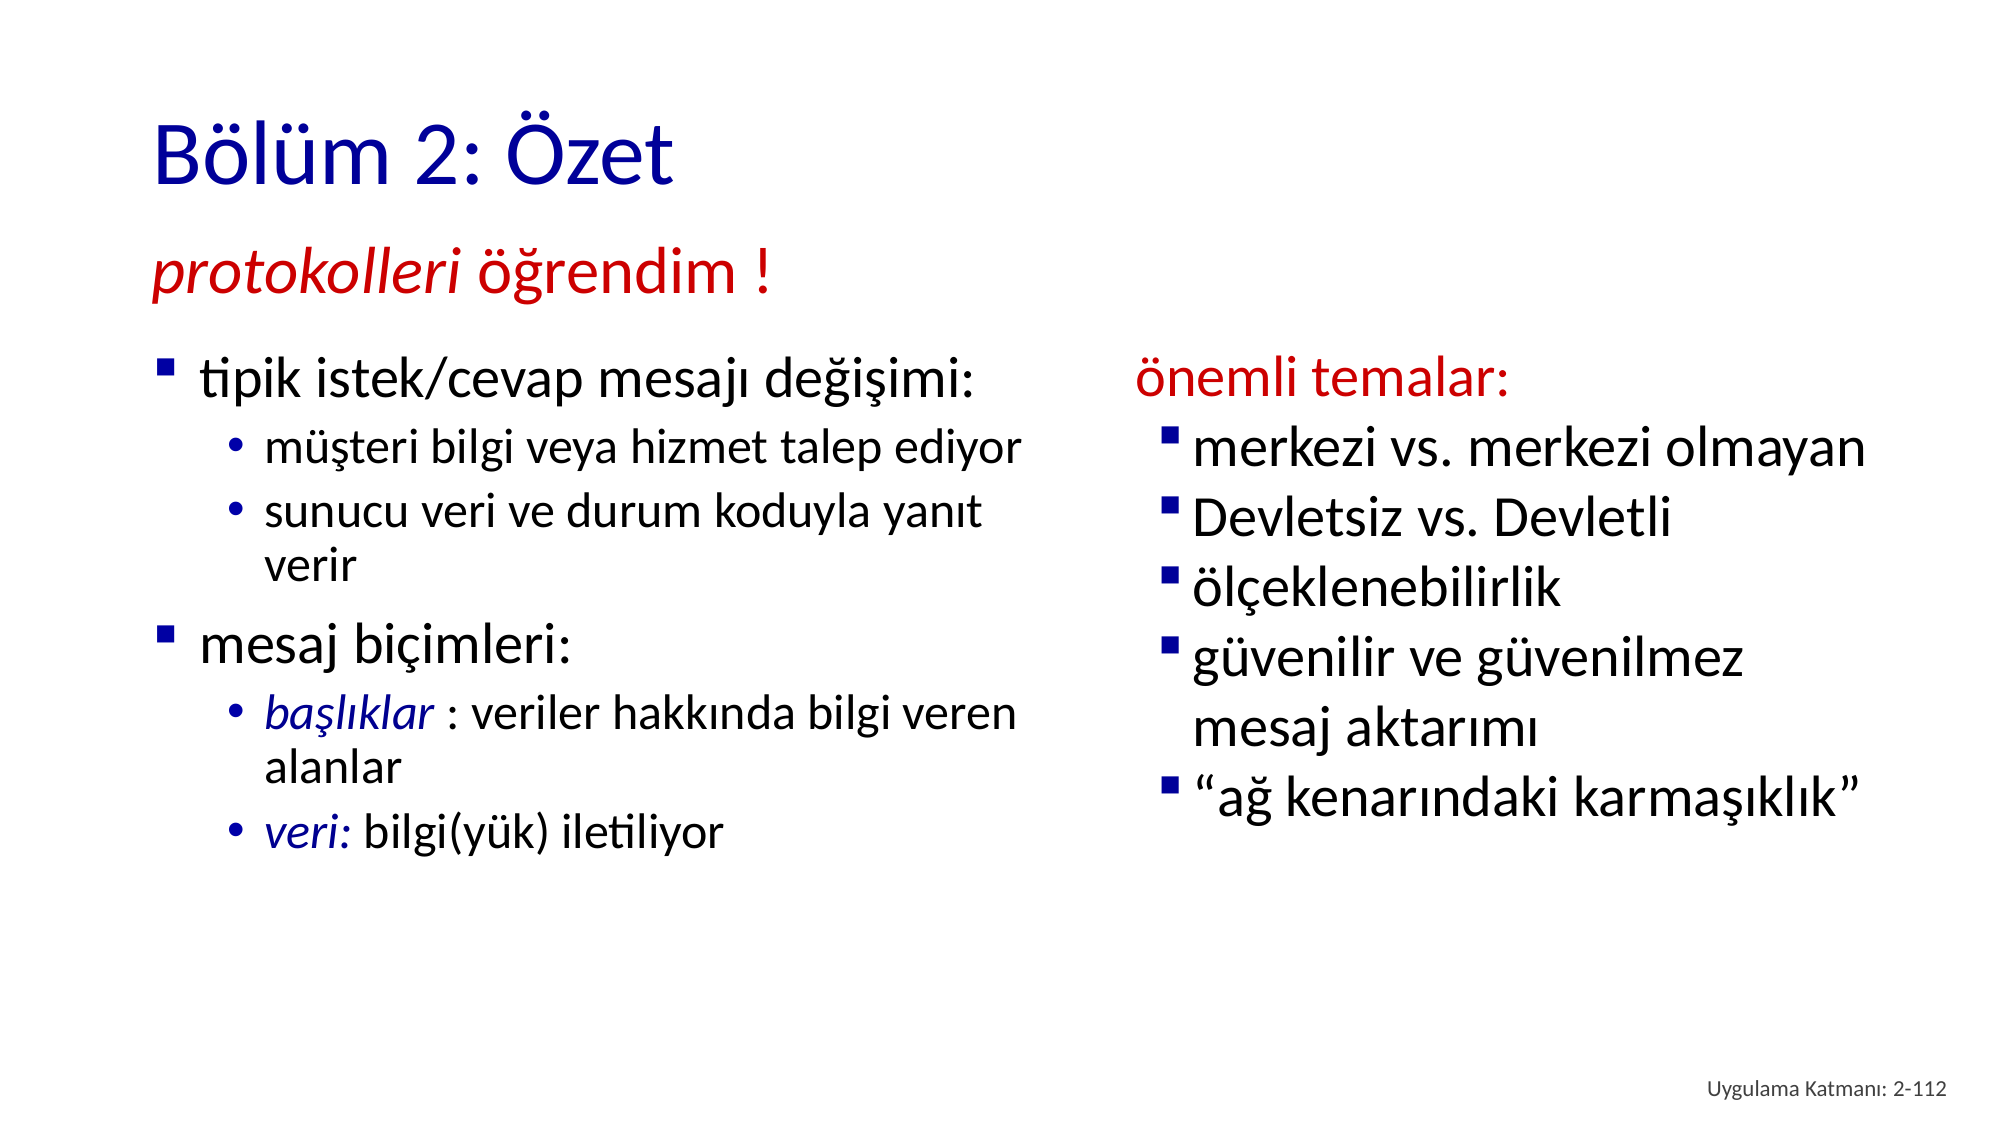

# Bölüm 2: Özet
protokolleri öğrendim !
önemli temalar:
merkezi vs. merkezi olmayan
Devletsiz vs. Devletli
ölçeklenebilirlik
güvenilir ve güvenilmez mesaj aktarımı
“ağ kenarındaki karmaşıklık”
tipik istek/cevap mesajı değişimi:
müşteri bilgi veya hizmet talep ediyor
sunucu veri ve durum koduyla yanıt verir
mesaj biçimleri:
başlıklar : veriler hakkında bilgi veren alanlar
veri: bilgi(yük) iletiliyor
Uygulama Katmanı: 2-112